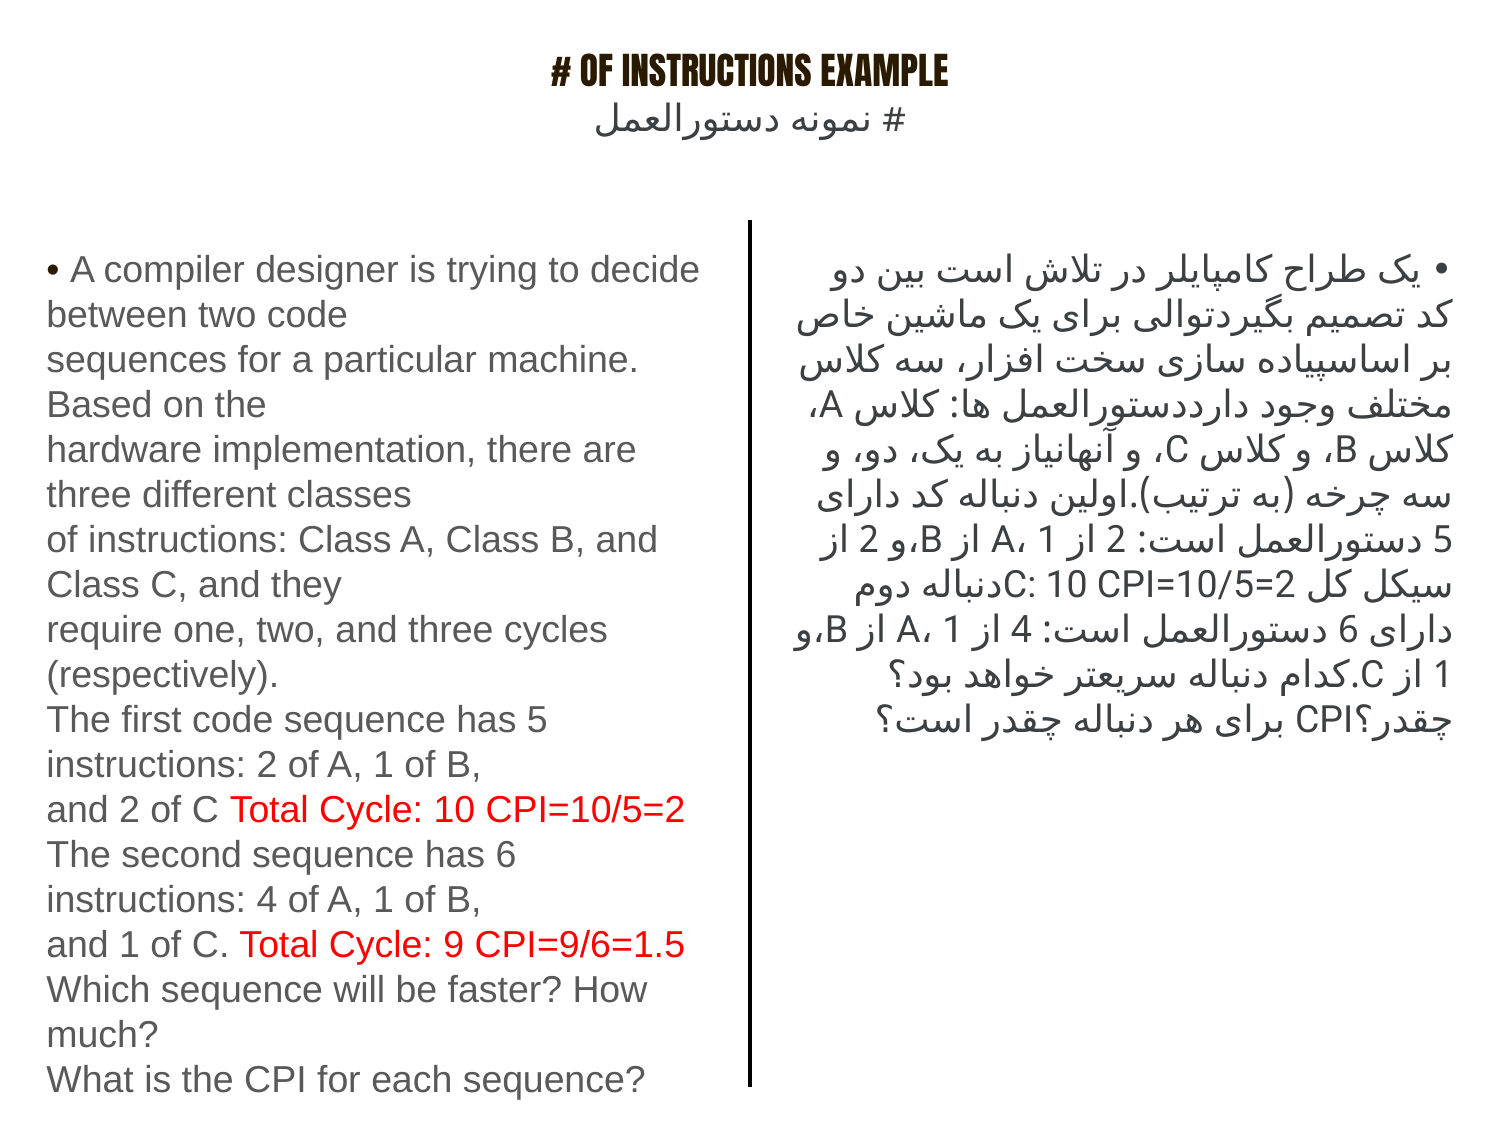

# OF INSTRUCTIONS EXAMPLE
# نمونه دستورالعمل

• A compiler designer is trying to decide between two code
sequences for a particular machine. Based on the
hardware implementation, there are three different classes
of instructions: Class A, Class B, and Class C, and they
require one, two, and three cycles (respectively).
The first code sequence has 5 instructions: 2 of A, 1 of B,
and 2 of C Total Cycle: 10 CPI=10/5=2
The second sequence has 6 instructions: 4 of A, 1 of B,
and 1 of C. Total Cycle: 9 CPI=9/6=1.5
Which sequence will be faster? How much?
What is the CPI for each sequence?
• یک طراح کامپایلر در تلاش است بین دو کد تصمیم بگیردتوالی برای یک ماشین خاص بر اساسپیاده سازی سخت افزار، سه کلاس مختلف وجود دارددستورالعمل ها: کلاس A، کلاس B، و کلاس C، و آنهانیاز به یک، دو، و سه چرخه (به ترتیب).اولین دنباله کد دارای 5 دستورالعمل است: 2 از A، 1 از B،و 2 از سیکل کل C: 10 CPI=10/5=2دنباله دوم دارای 6 دستورالعمل است: 4 از A، 1 از B،و 1 از C.کدام دنباله سریعتر خواهد بود؟ چقدر؟CPI برای هر دنباله چقدر است؟